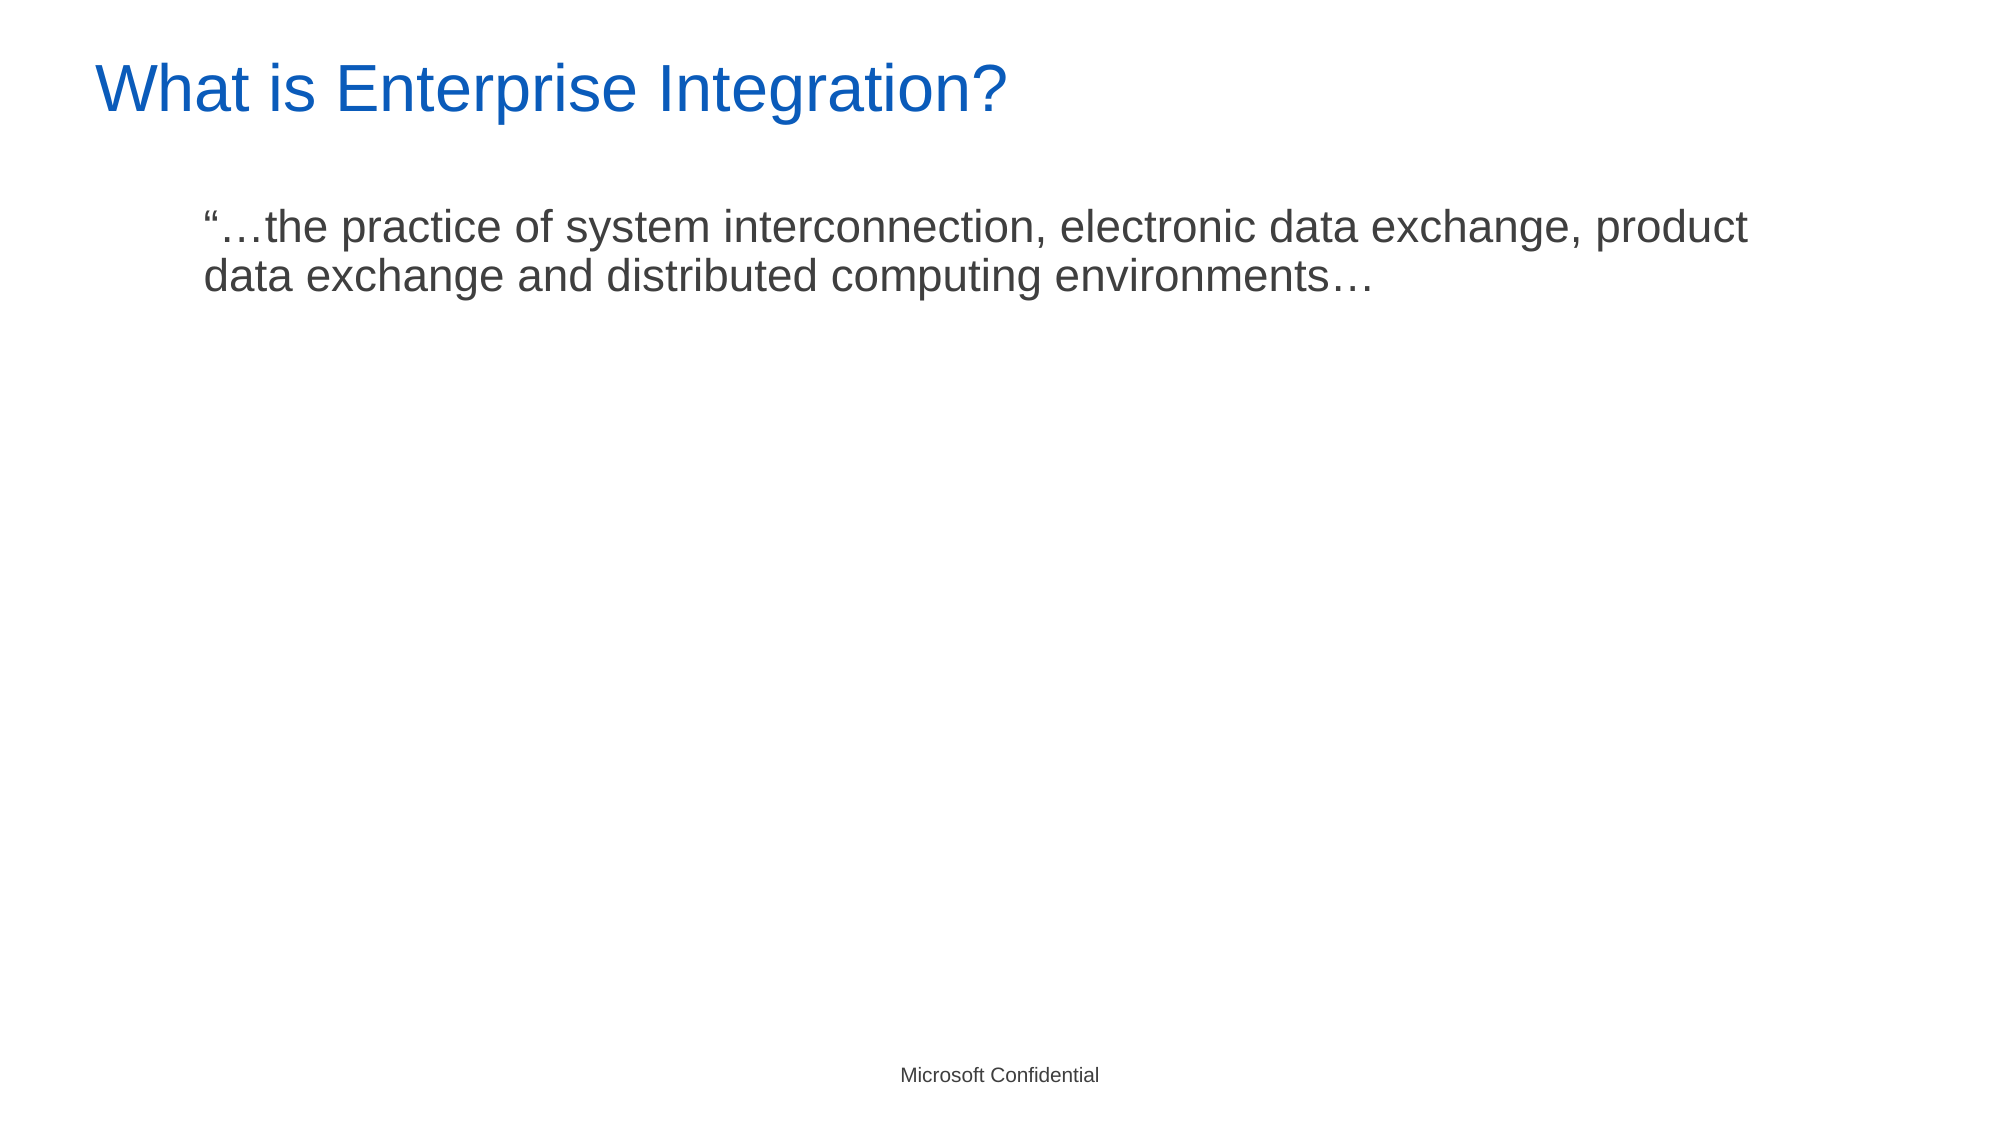

# What is Enterprise Integration?
“…the practice of system interconnection, electronic data exchange, product data exchange and distributed computing environments…